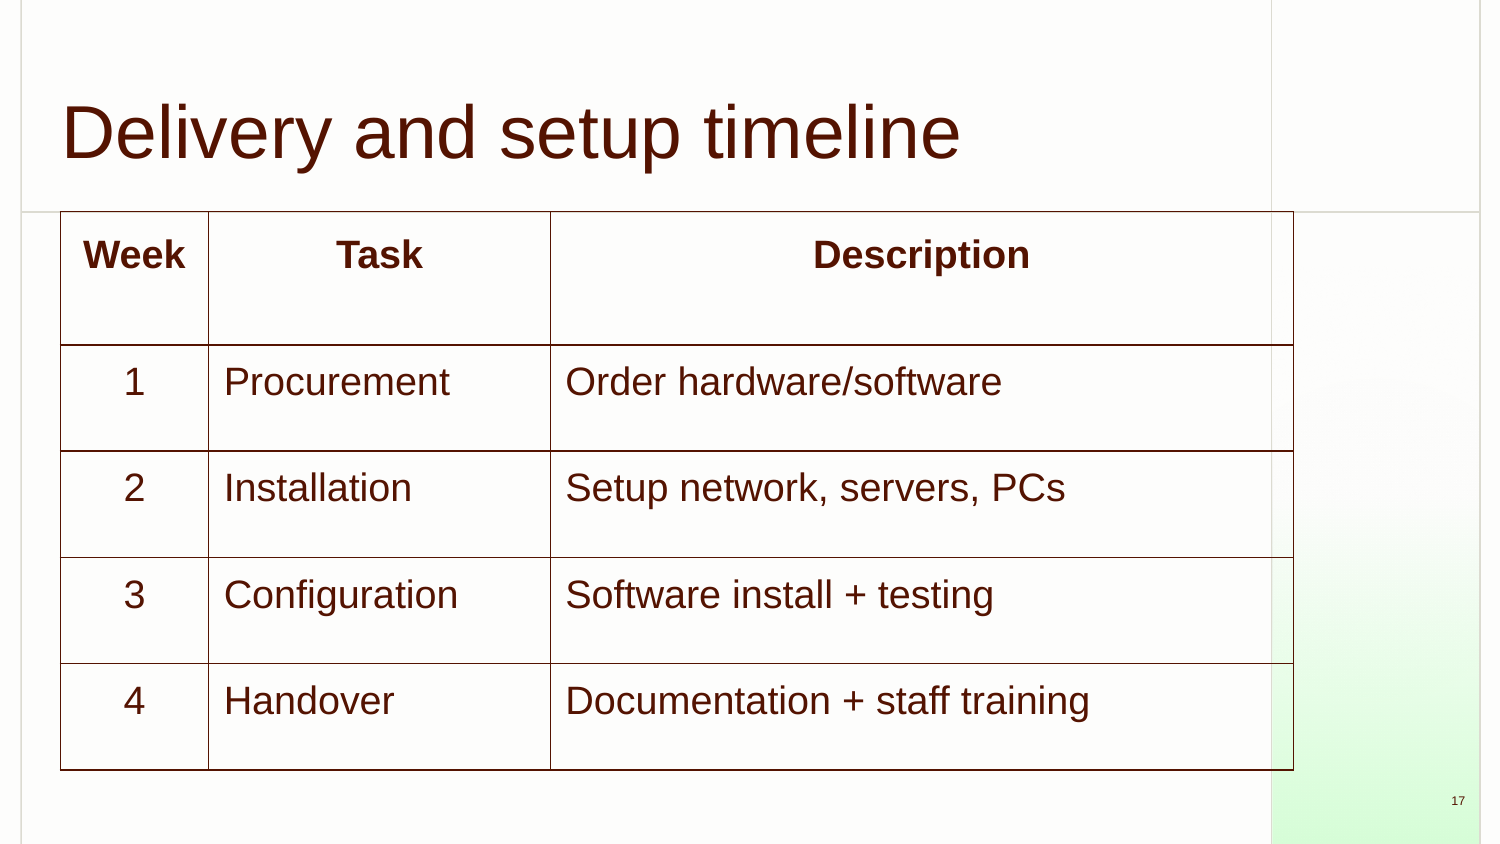

# Delivery and setup timeline
| Week | Task | Description |
| --- | --- | --- |
| 1 | Procurement | Order hardware/software |
| 2 | Installation | Setup network, servers, PCs |
| 3 | Configuration | Software install + testing |
| 4 | Handover | Documentation + staff training |
17